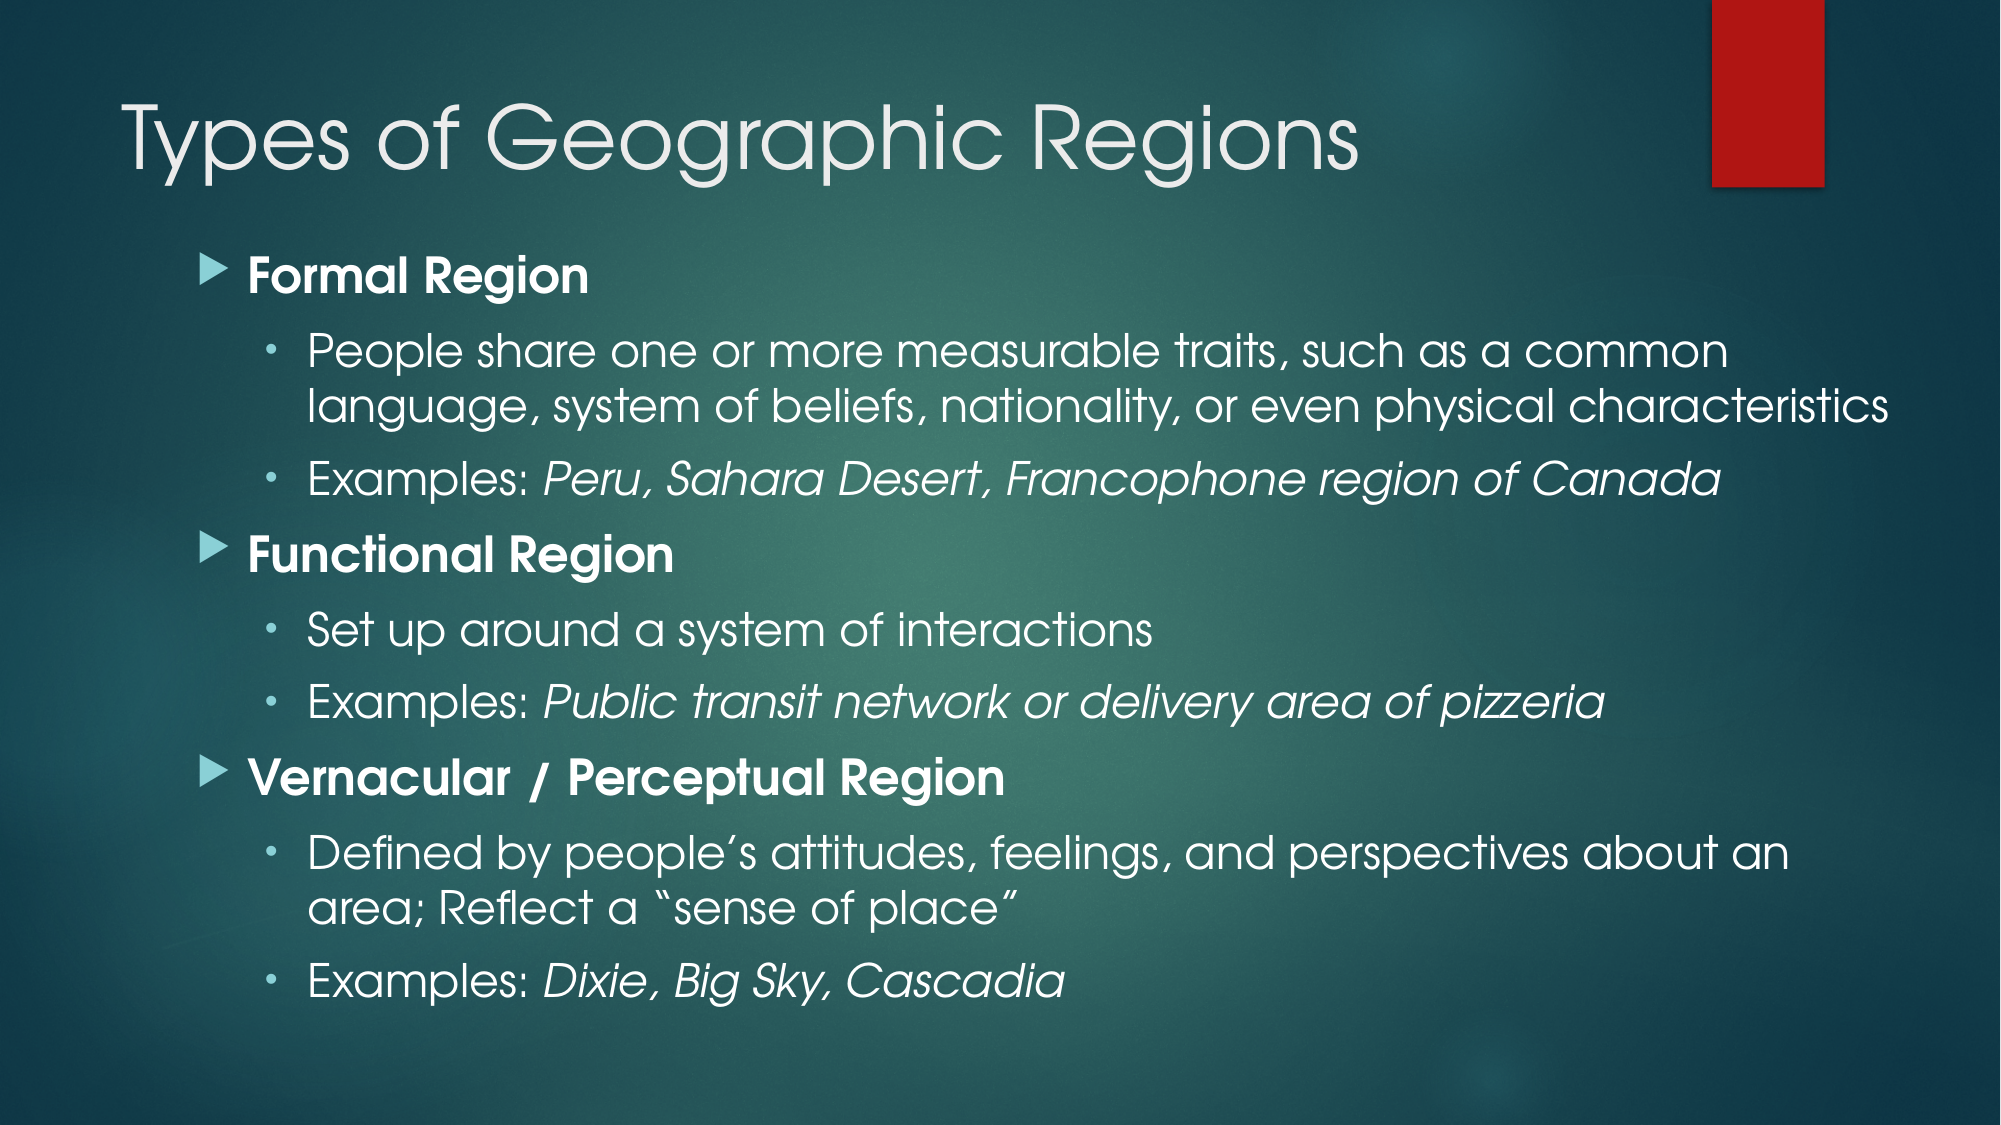

# Types of Geographic Regions
Formal Region
People share one or more measurable traits, such as a common language, system of beliefs, nationality, or even physical characteristics
Examples: Peru, Sahara Desert, Francophone region of Canada
Functional Region
Set up around a system of interactions
Examples: Public transit network or delivery area of pizzeria
Vernacular / Perceptual Region
Defined by people’s attitudes, feelings, and perspectives about an area; Reflect a “sense of place”
Examples: Dixie, Big Sky, Cascadia